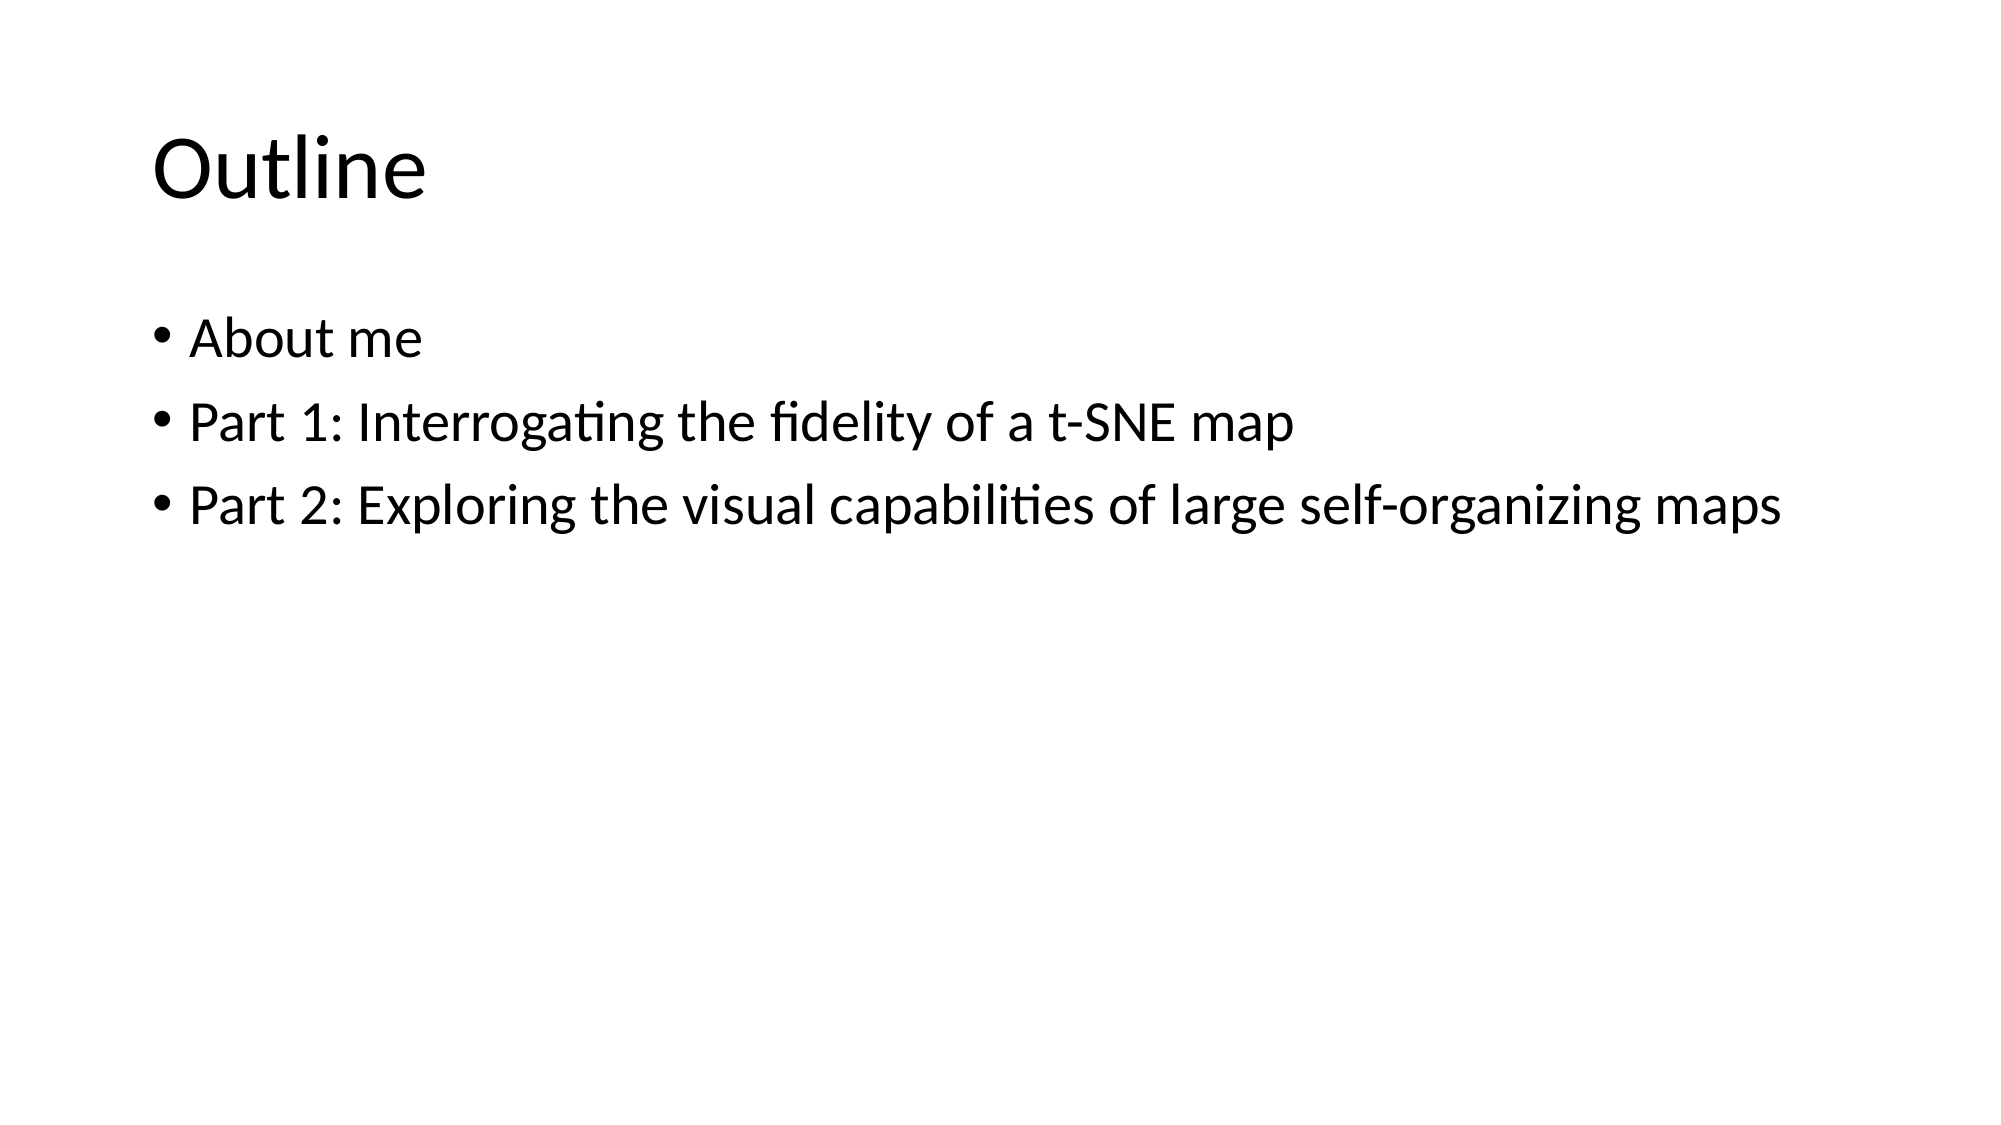

# Outline
About me
Part 1: Interrogating the fidelity of a t-SNE map
Part 2: Exploring the visual capabilities of large self-organizing maps